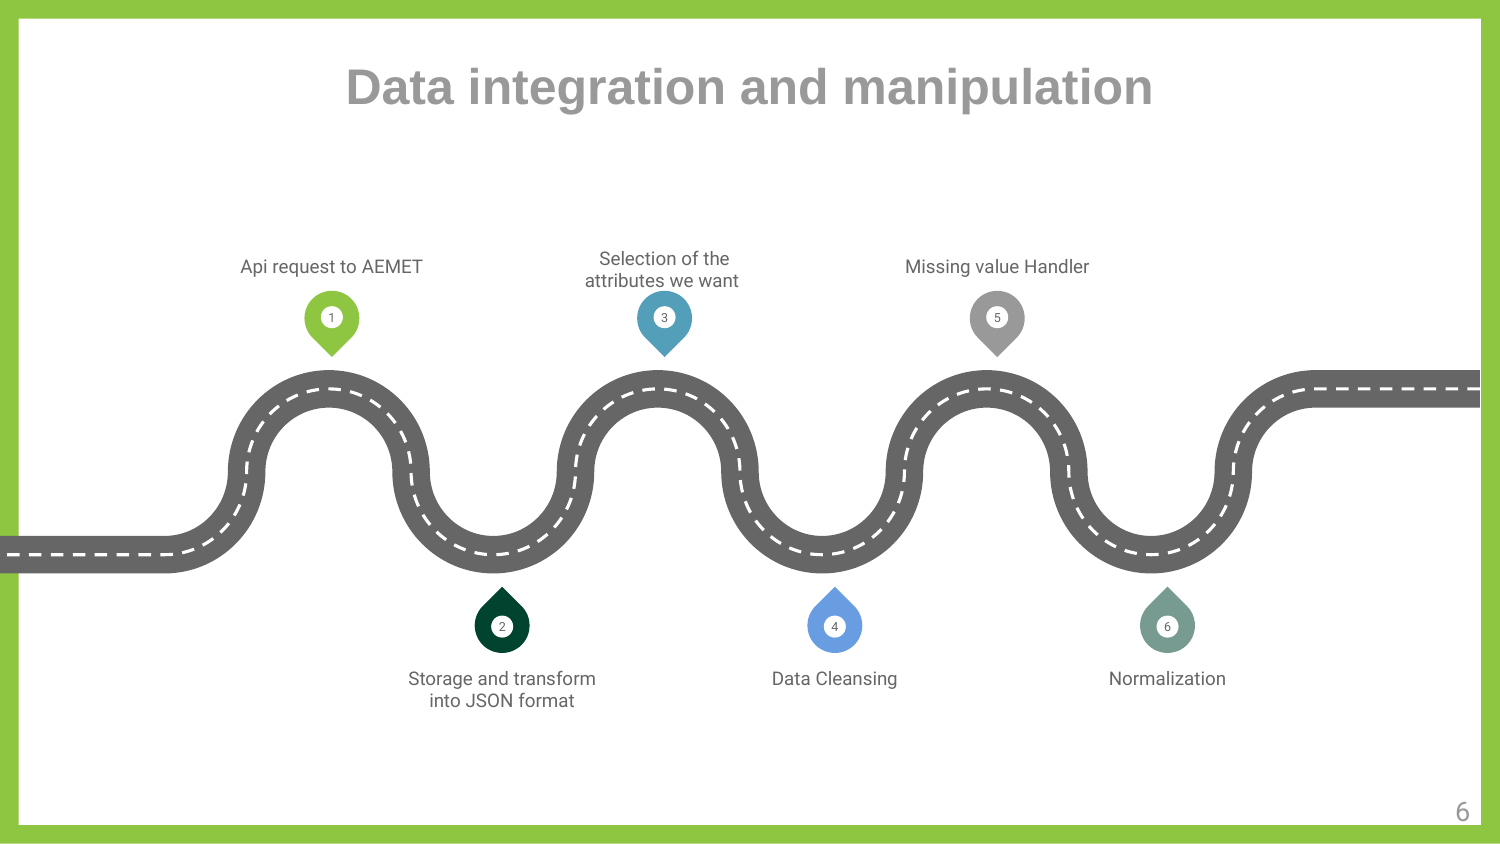

# Data integration and manipulation
Selection of the attributes we want
Api request to AEMET
Missing value Handler

1
3
5

2
4
6
Storage and transform into JSON format
Data Cleansing

Normalization
6